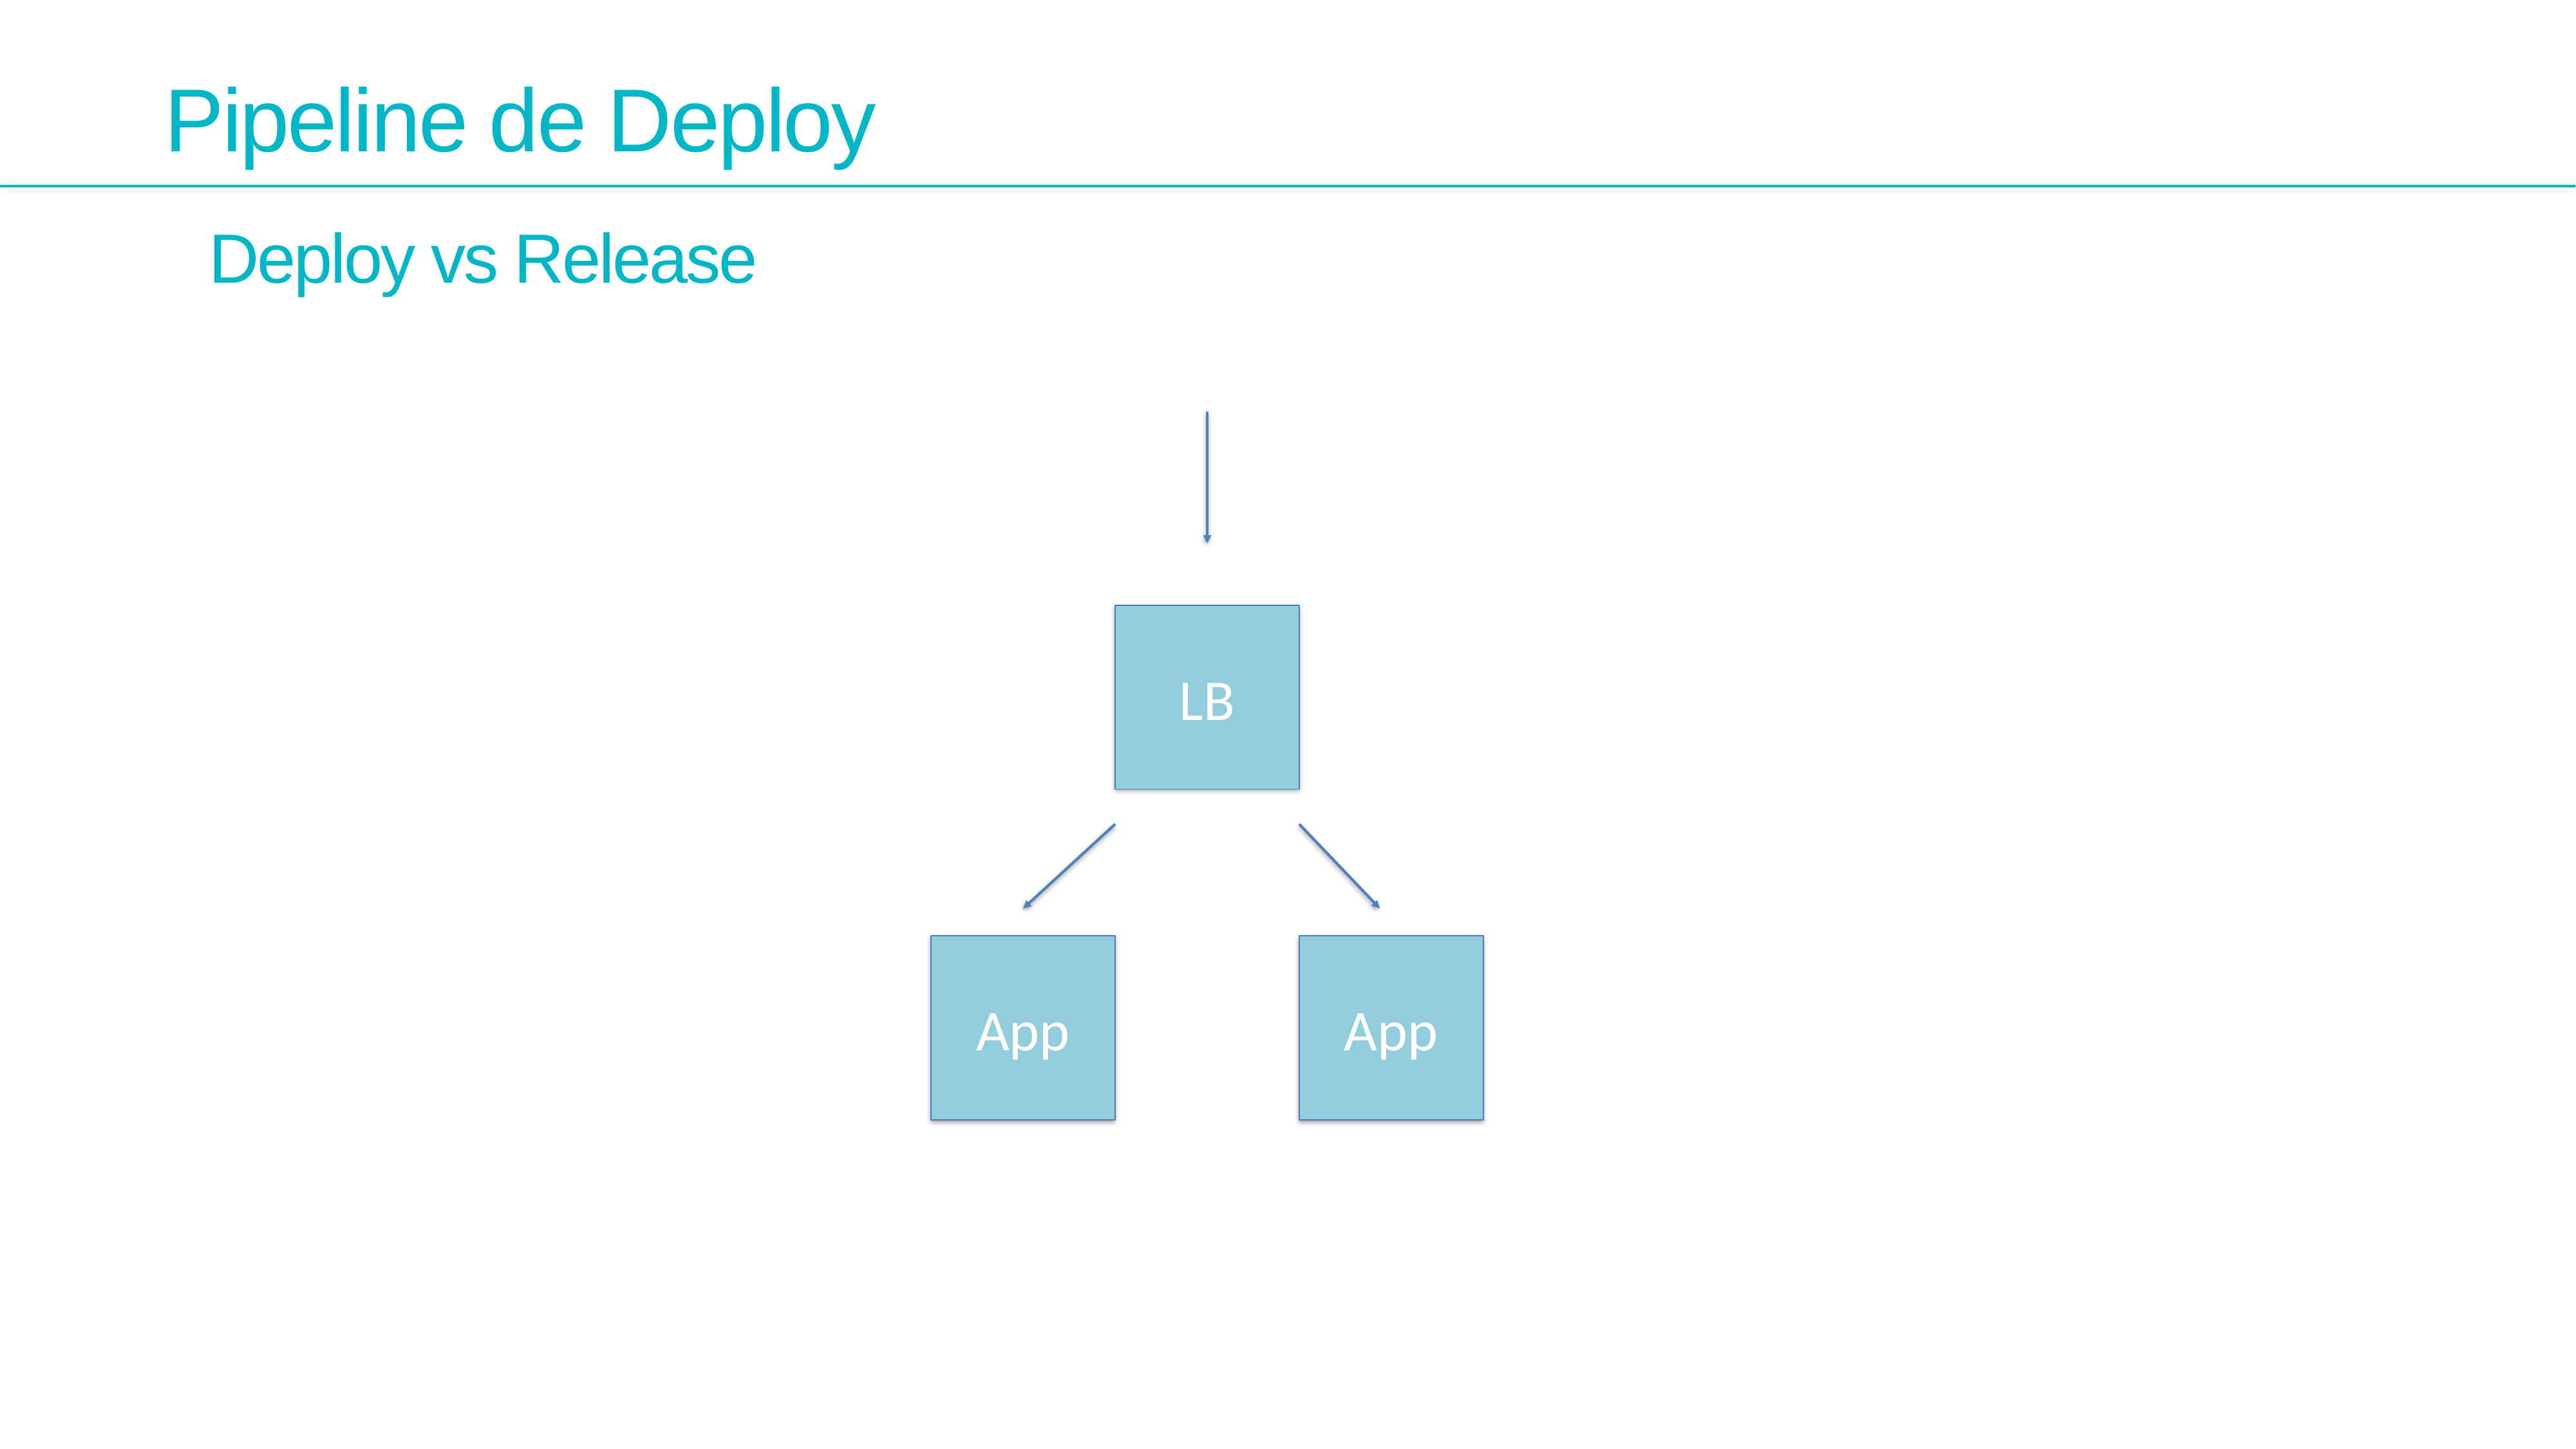

Pipeline de Deploy
Deploy vs Release
LB
App
App